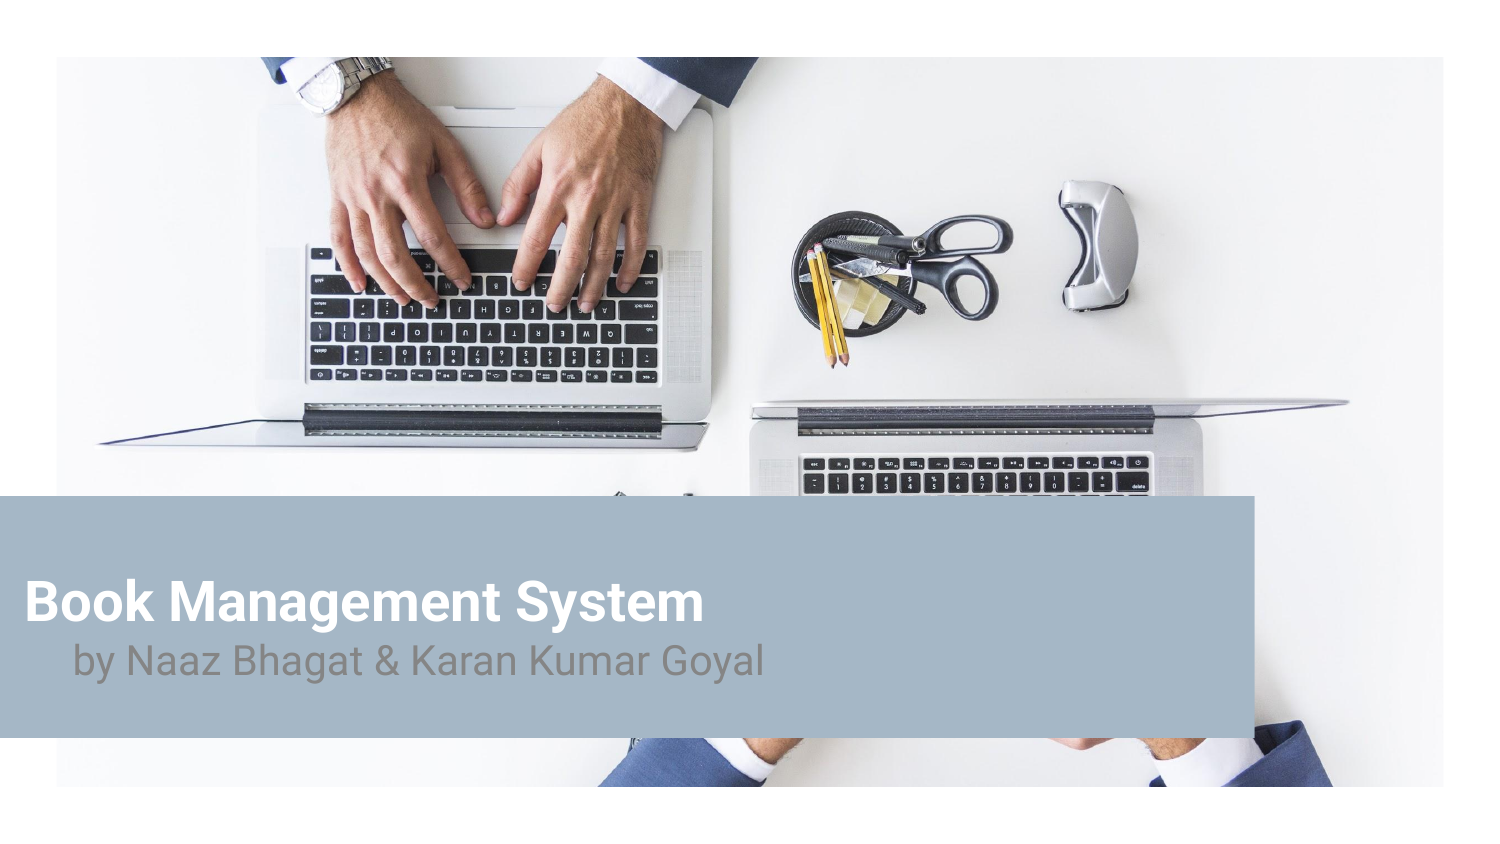

# Book Management System

by Naaz Bhagat & Karan Kumar Goyal